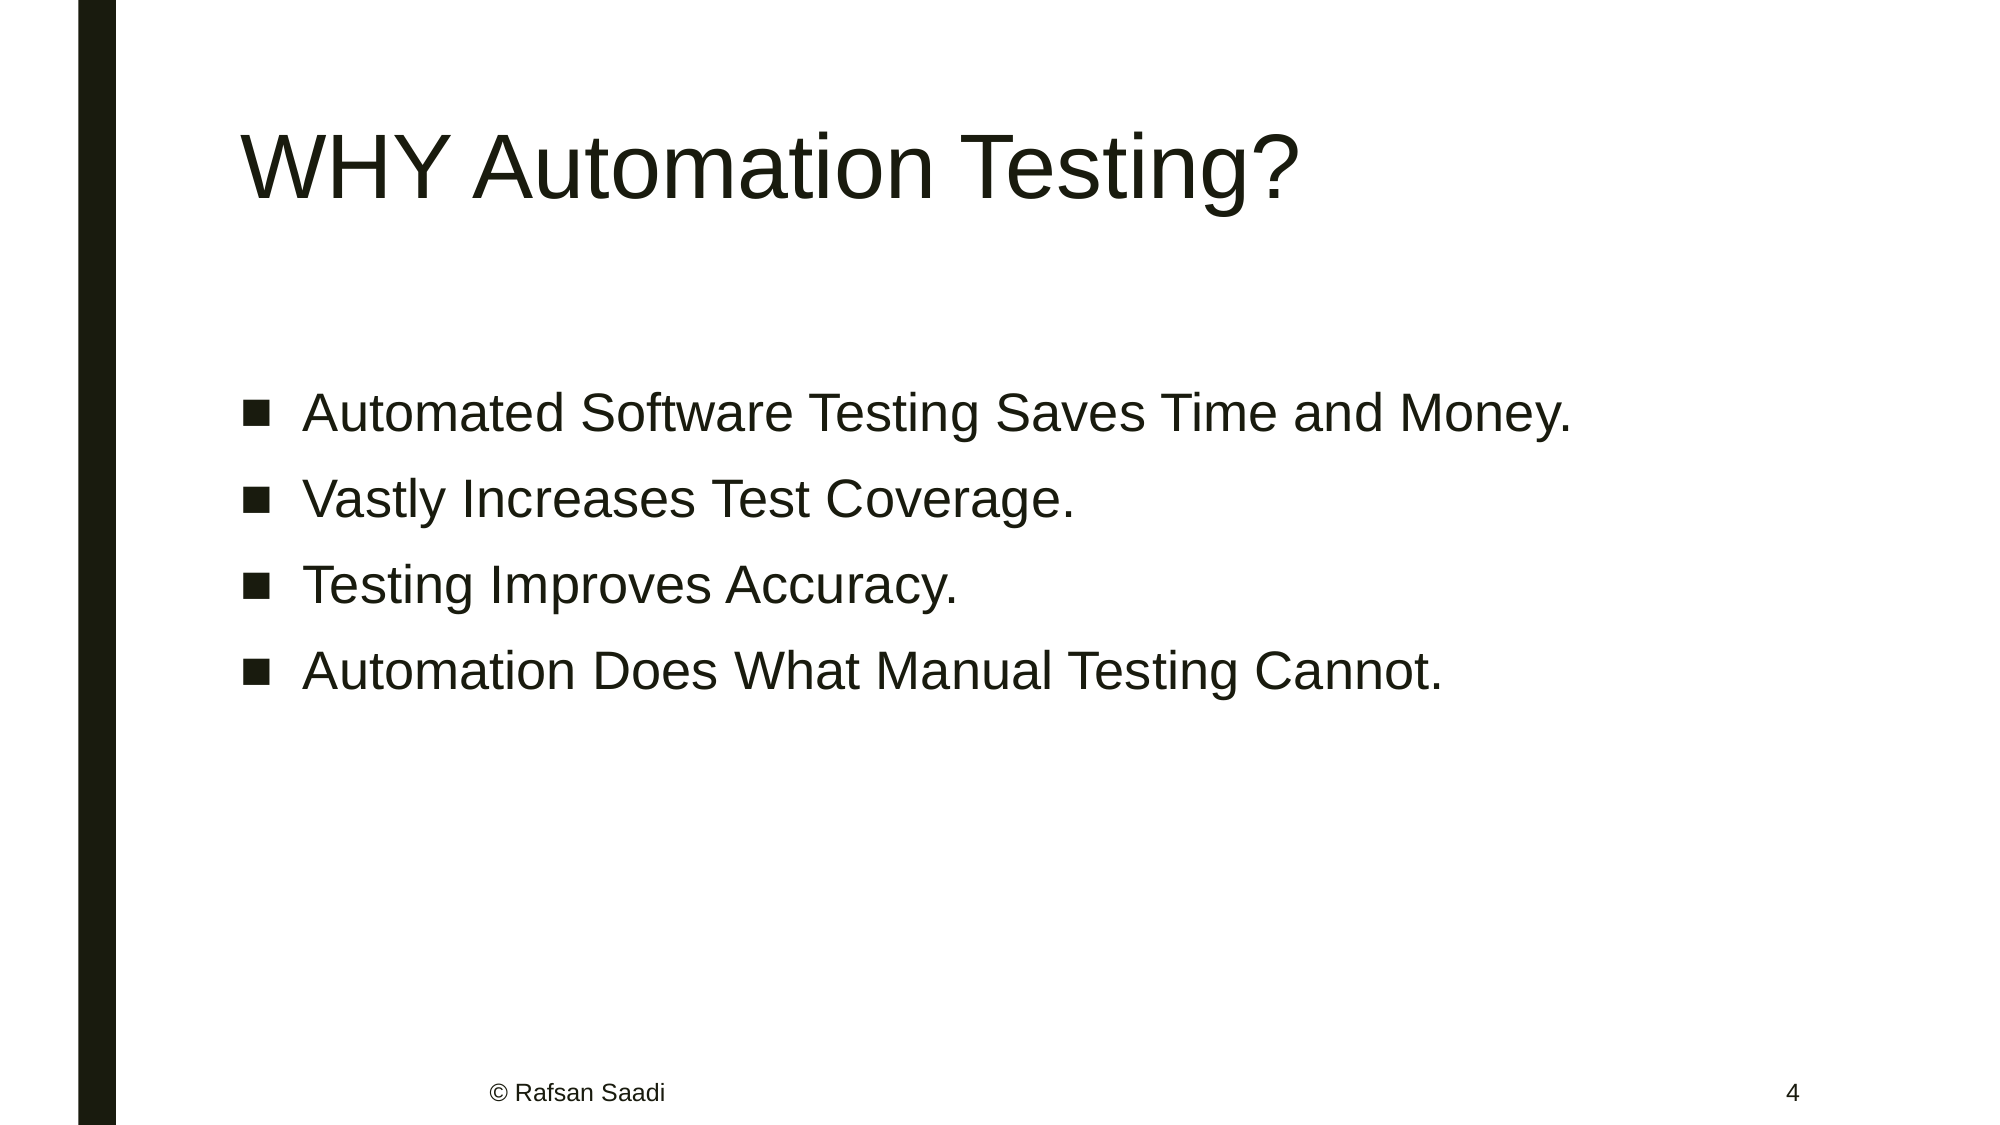

# WHY Automation Testing?
Automated Software Testing Saves Time and Money.
Vastly Increases Test Coverage.
Testing Improves Accuracy.
Automation Does What Manual Testing Cannot.
© Rafsan Saadi
4